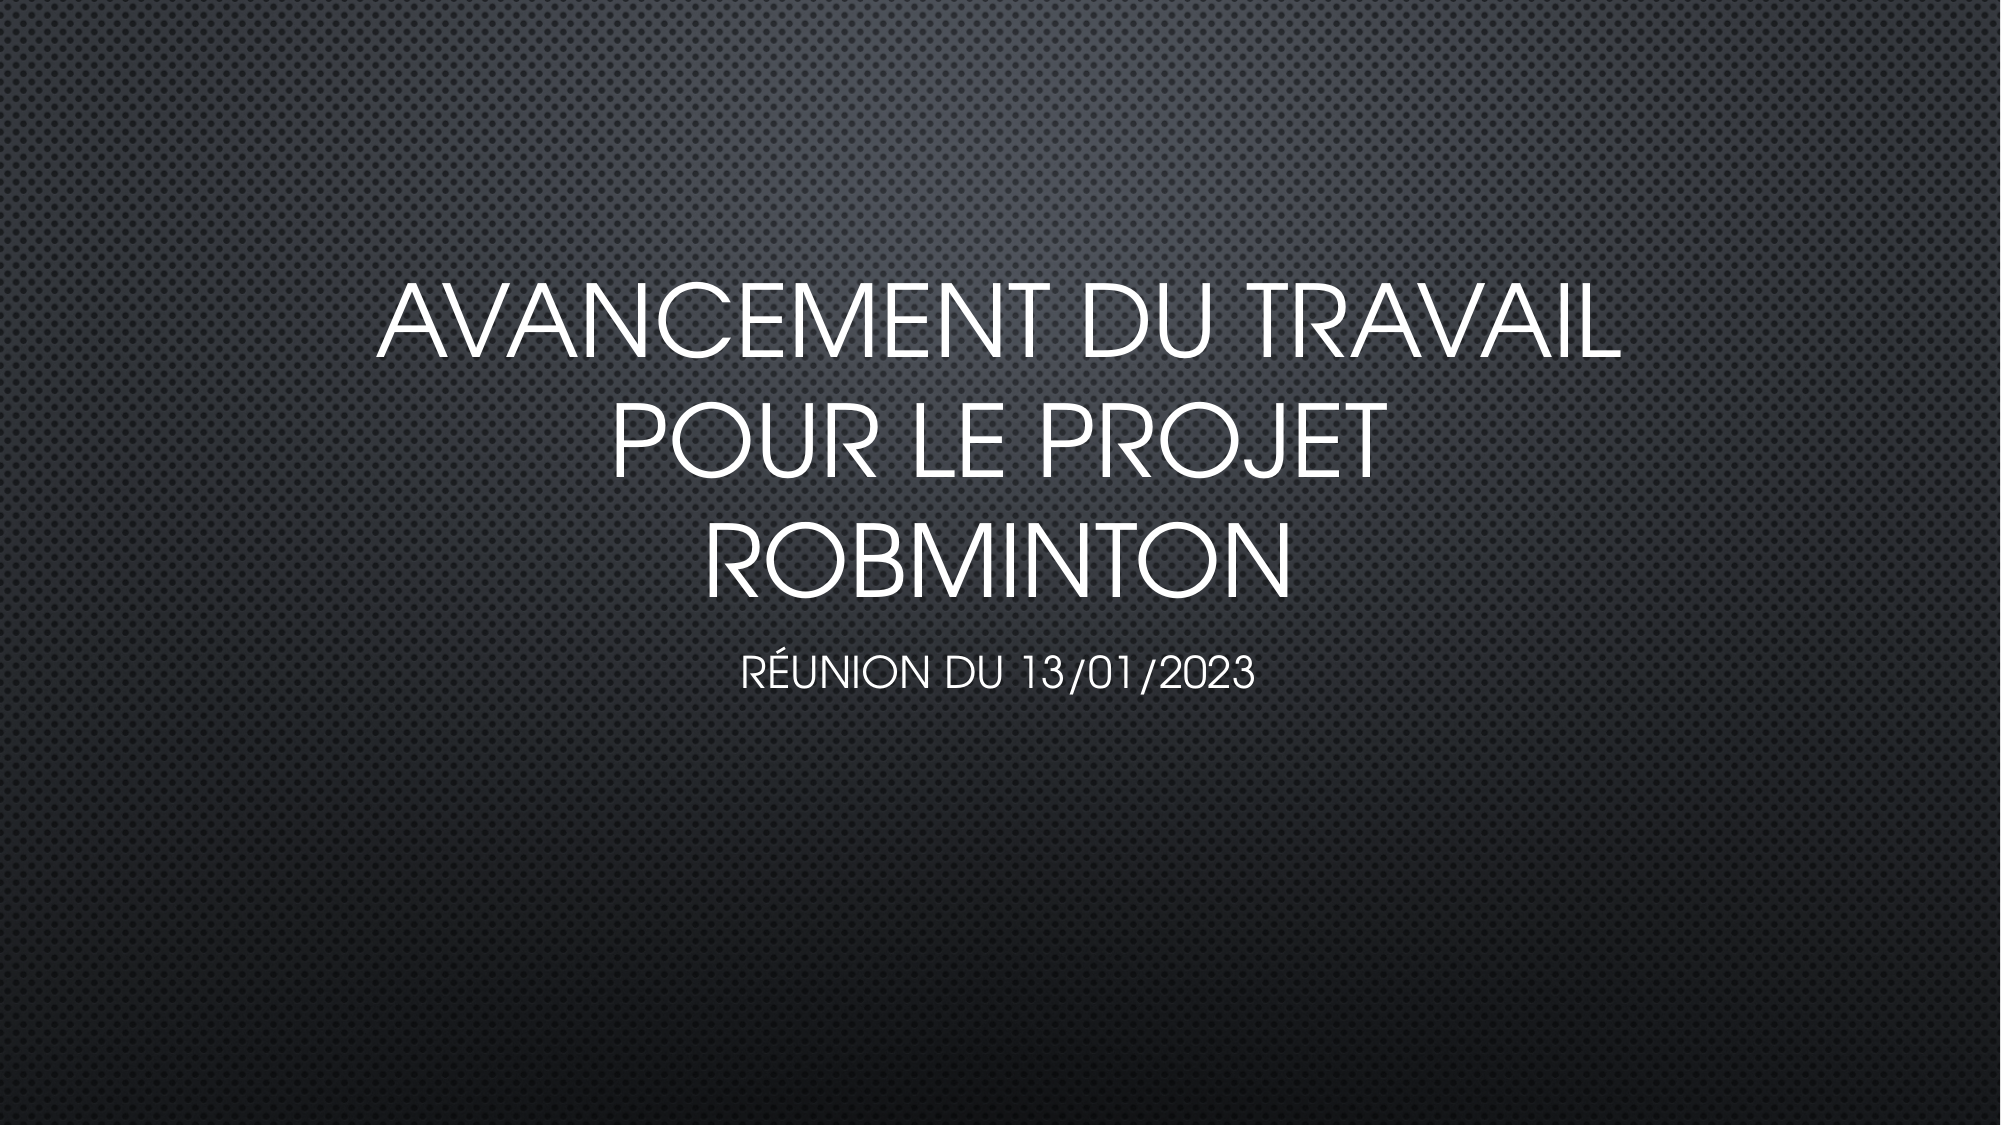

# Avancement du travail pour le projet Robminton
Réunion du 13/01/2023